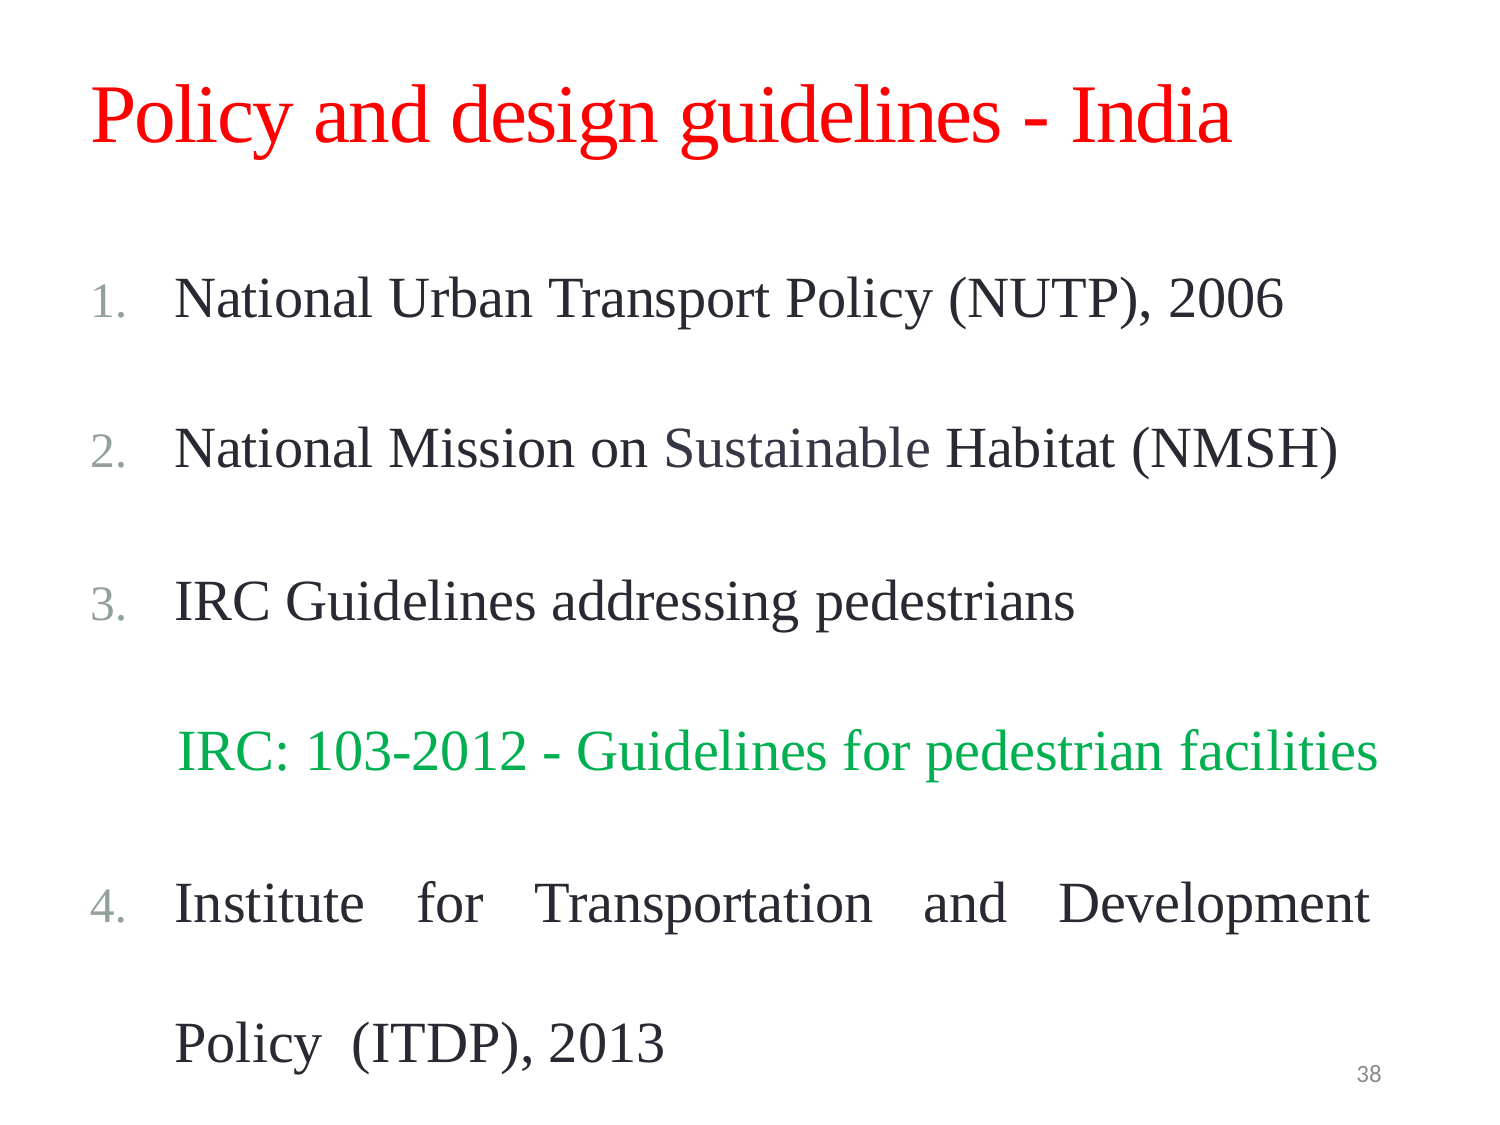

11
Design of Pedestrian Facilities
# Policy and design guidelines - India
National Urban Transport Policy (NUTP), 2006
National Mission on Sustainable Habitat (NMSH)
IRC Guidelines addressing pedestrians
   IRC: 103-2012 - Guidelines for pedestrian facilities
Institute for Transportation and Development Policy  (ITDP), 2013
38